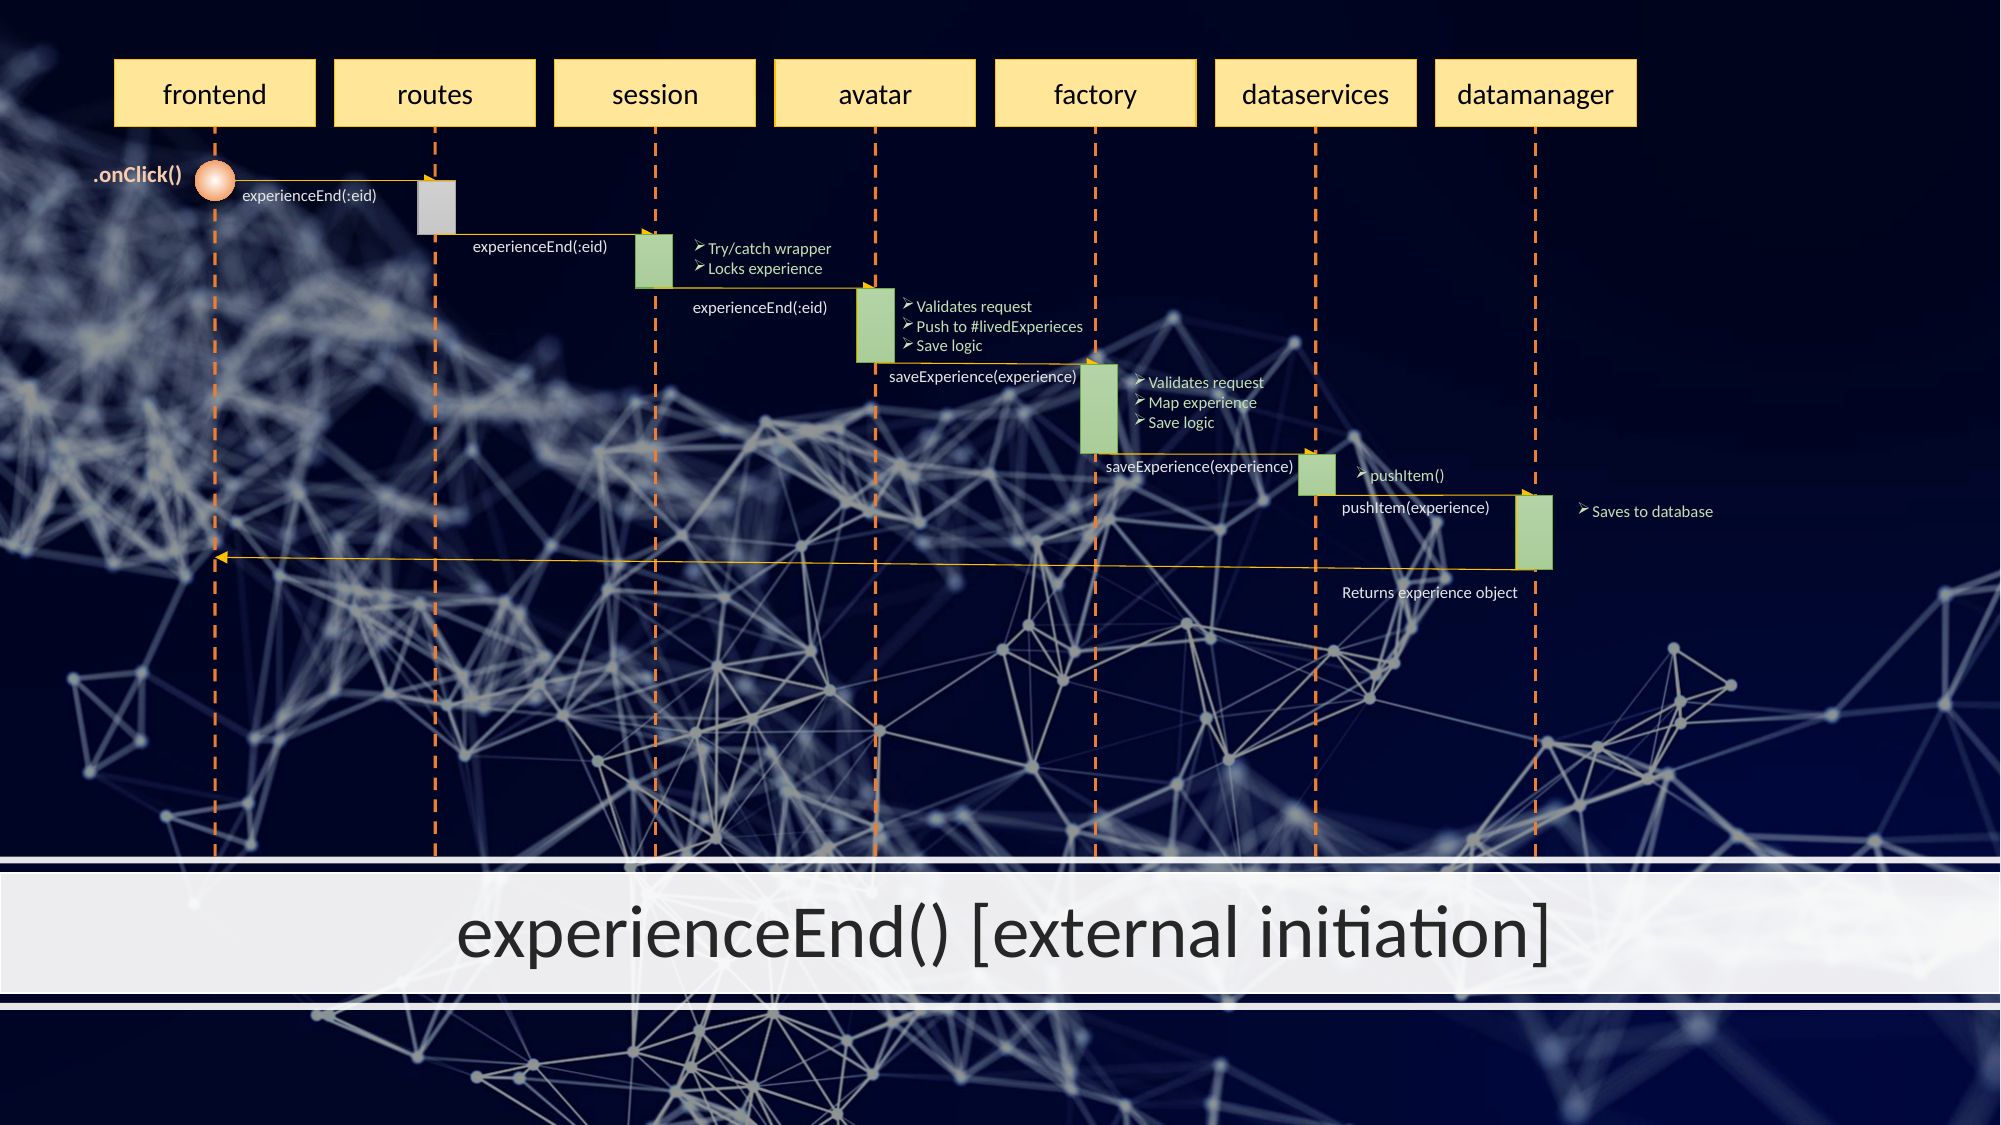

frontend
routes
session
avatar
factory
dataservices
datamanager
.onClick()

experienceEnd(:eid)

experienceEnd(:eid)
Try/catch wrapper
Locks experience

Validates request
Push to #livedExperieces
Save logic
experienceEnd(:eid)
saveExperience(experience)

Validates request
Map experience
Save logic
saveExperience(experience)

pushItem()
pushItem(experience)
Saves to database

Returns experience object
# experienceEnd() [external initiation]